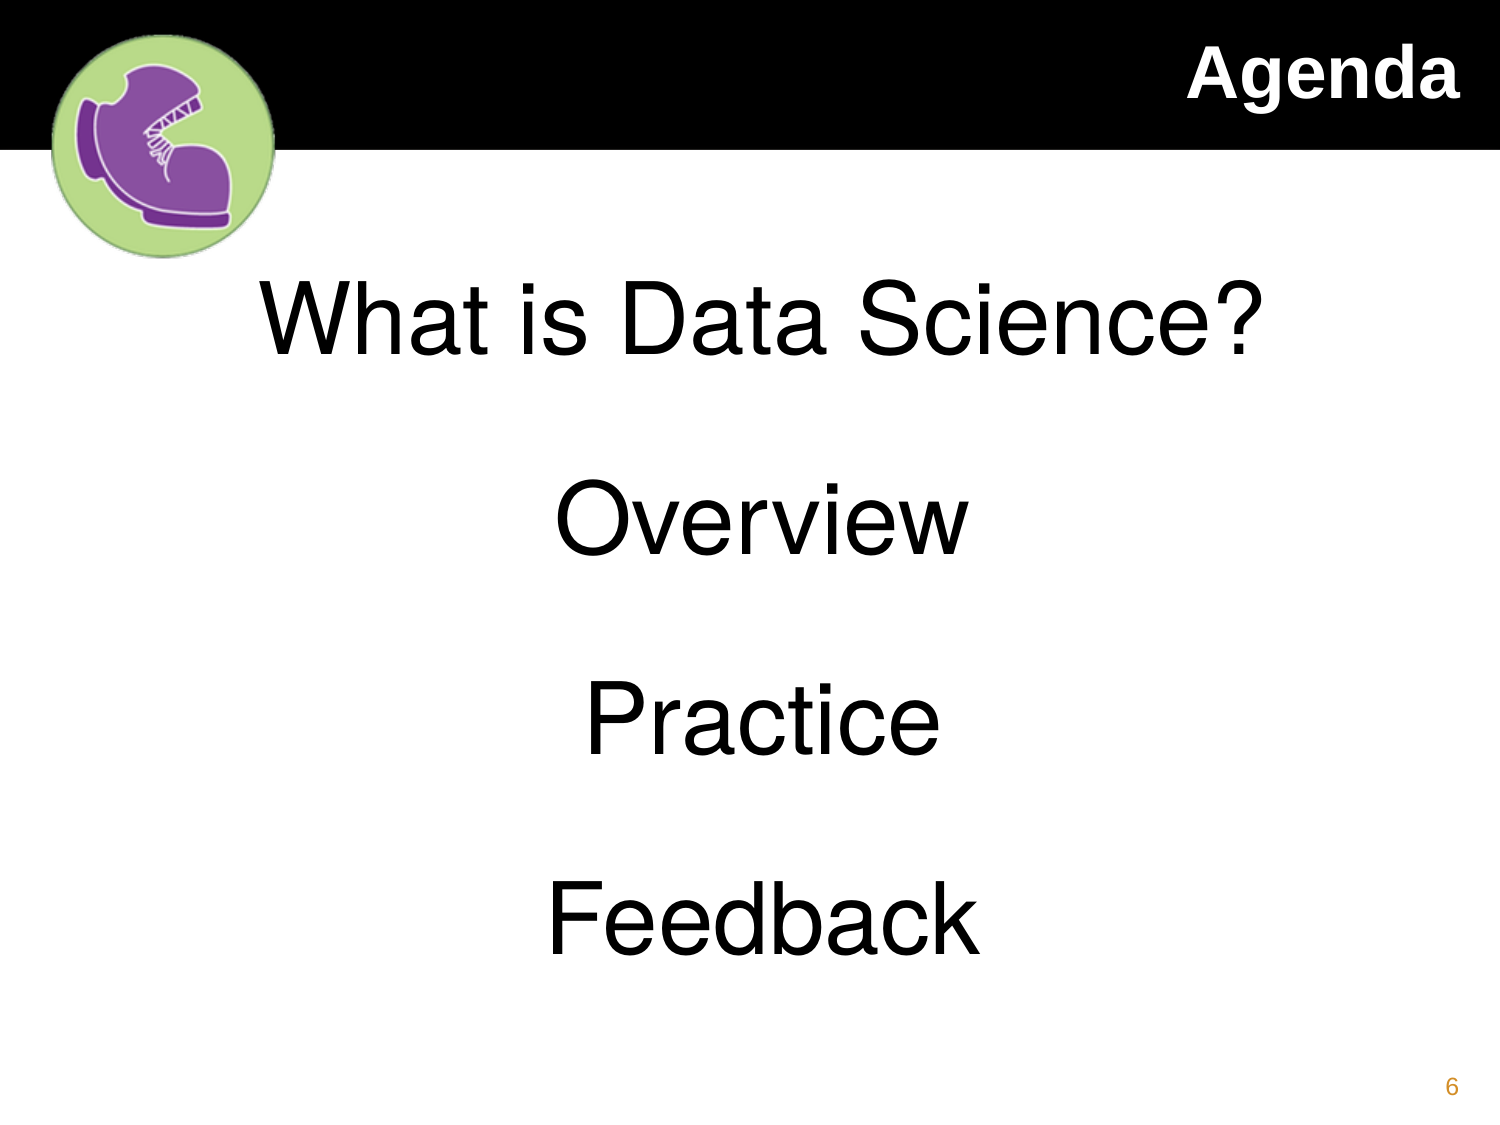

# Agenda
What is Data Science?
Overview
Practice
Feedback
6